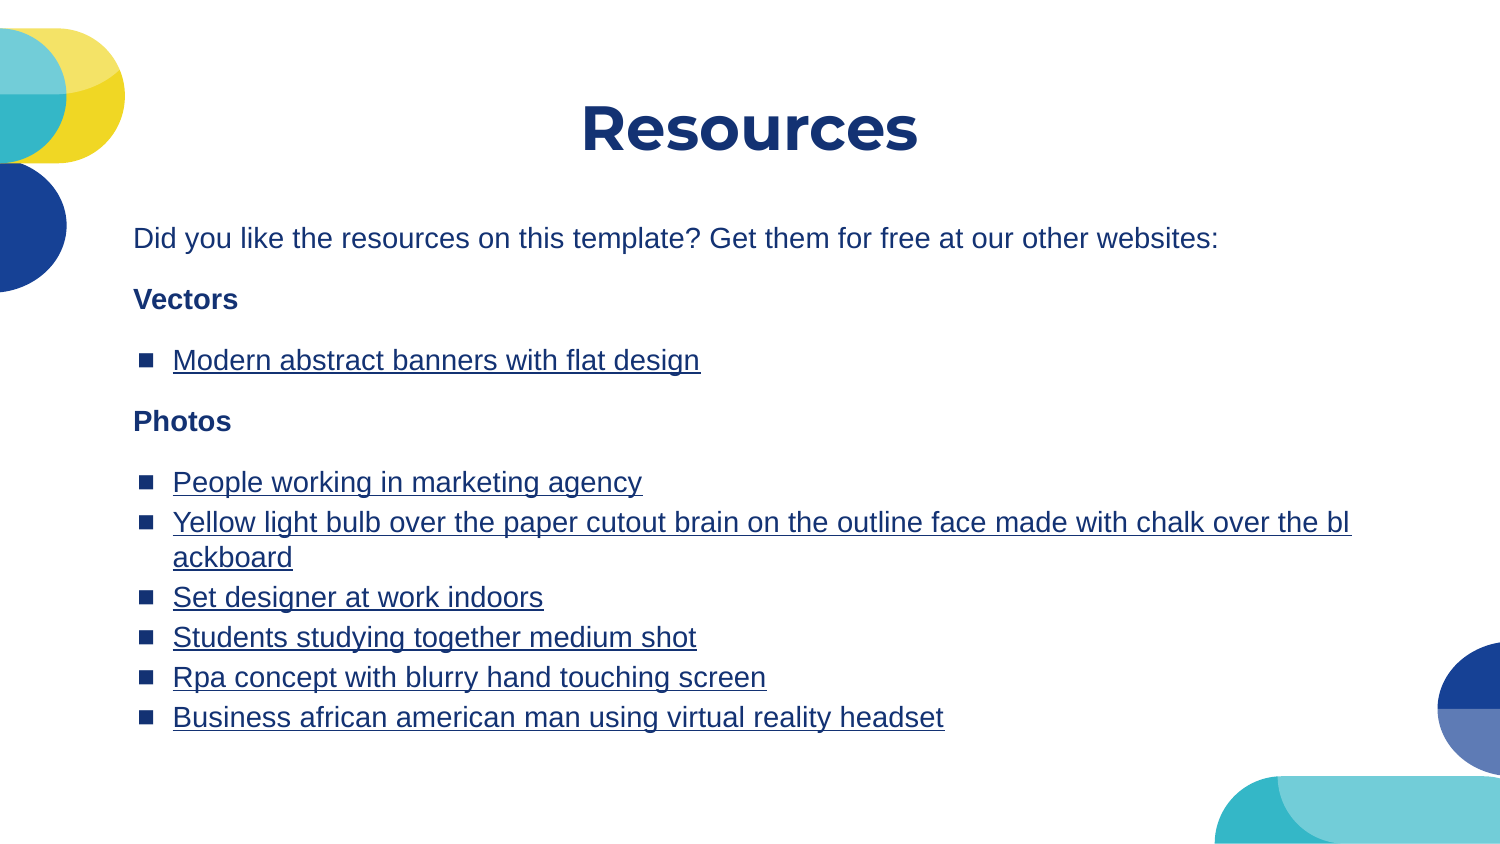

# Resources
Did you like the resources on this template? Get them for free at our other websites:
Vectors
Modern abstract banners with flat design
Photos
People working in marketing agency
Yellow light bulb over the paper cutout brain on the outline face made with chalk over the blackboard
Set designer at work indoors
Students studying together medium shot
Rpa concept with blurry hand touching screen
Business african american man using virtual reality headset